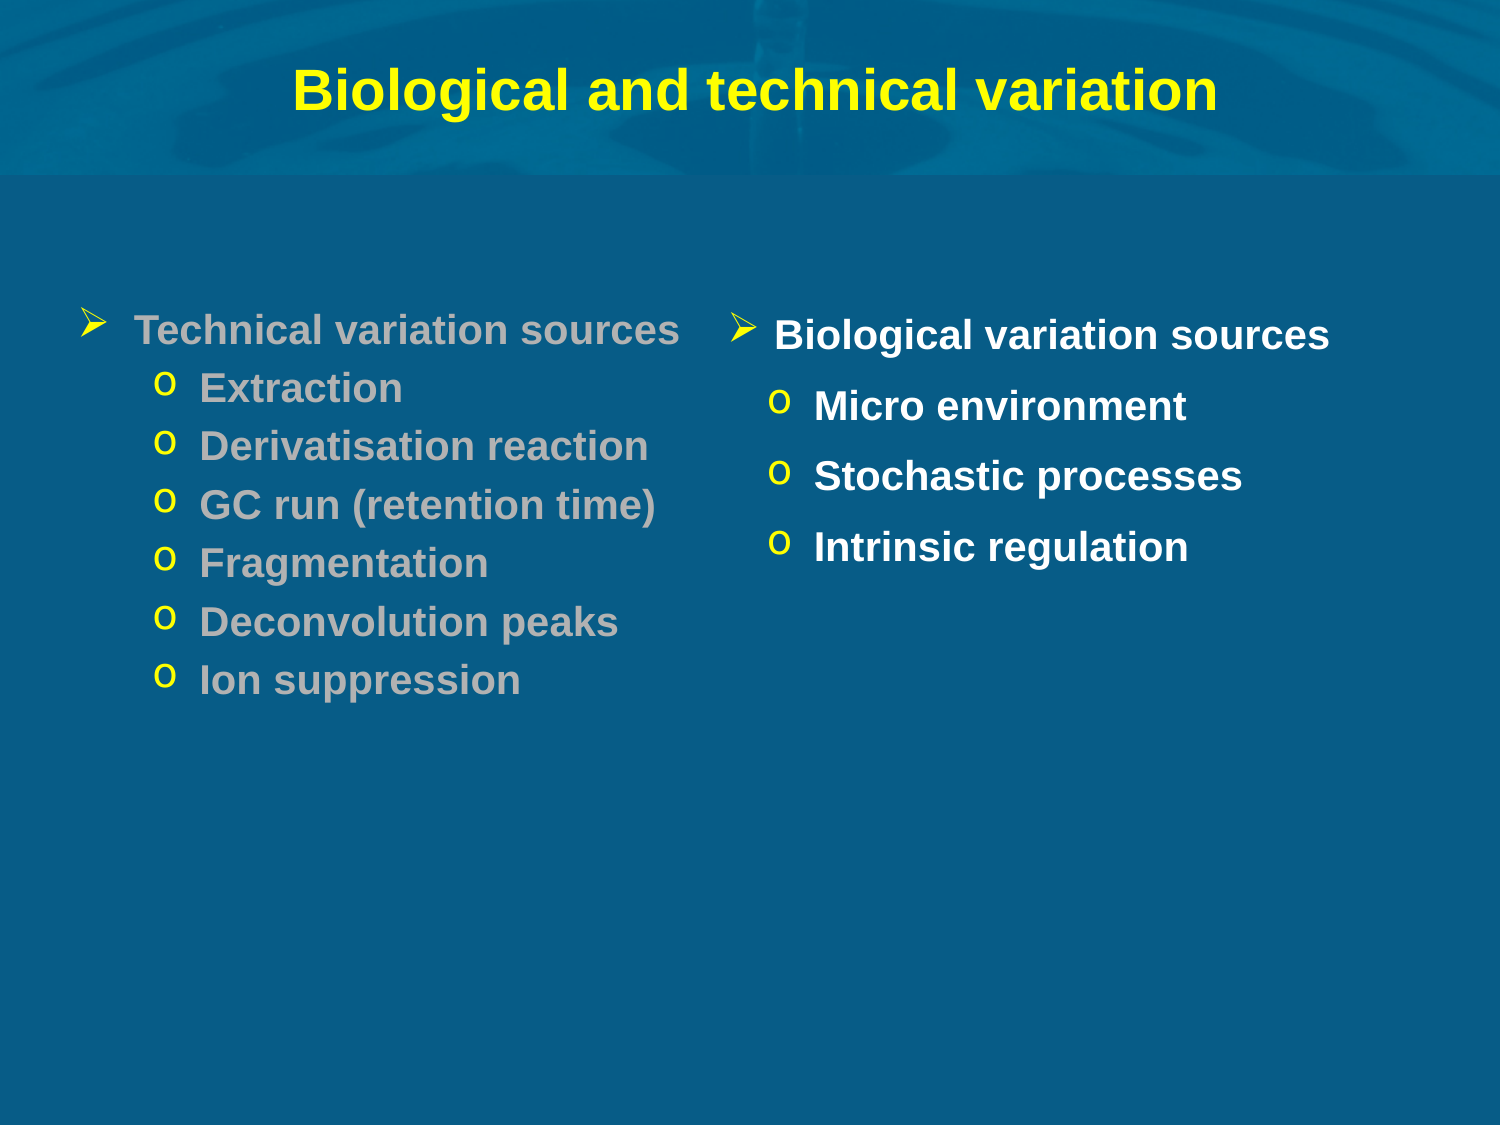

# Biological and technical variation
Technical variation sources
Extraction
Derivatisation reaction
GC run (retention time)
Fragmentation
Deconvolution peaks
Ion suppression

 Biological variation sources
 Micro environment
 Stochastic processes
 Intrinsic regulation